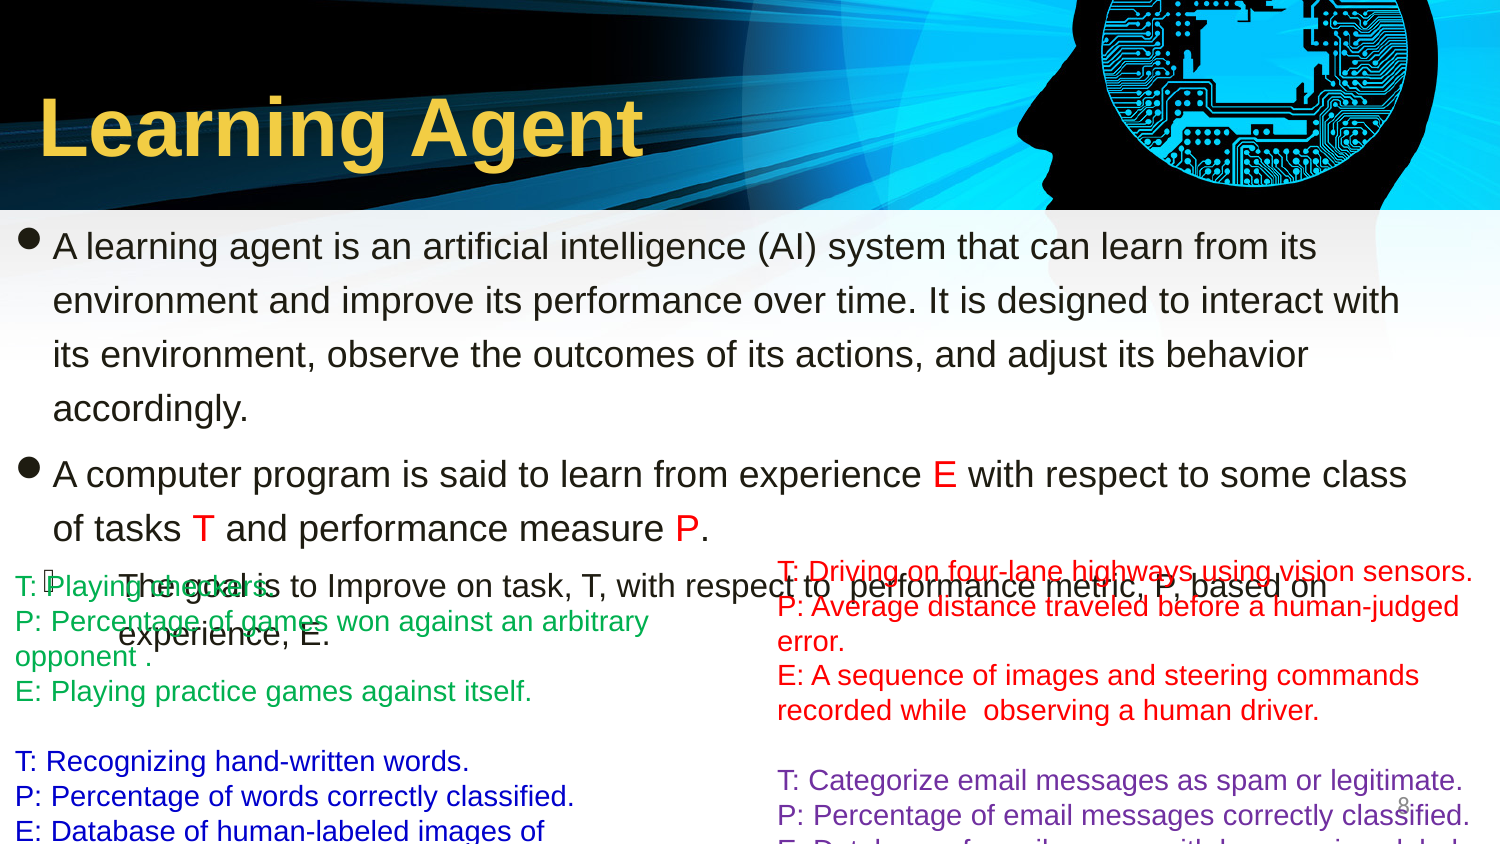

# Learning Agent
A learning agent is an artificial intelligence (AI) system that can learn from its environment and improve its performance over time. It is designed to interact with its environment, observe the outcomes of its actions, and adjust its behavior accordingly.
A computer program is said to learn from experience E with respect to some class of tasks T and performance measure P.
The goal is to Improve on task, T, with respect to  performance metric, P, based on experience, E.
T: Driving on four-lane highways using vision sensors.
P: Average distance traveled before a human-judged error.
E: A sequence of images and steering commands recorded while  observing a human driver.

T: Categorize email messages as spam or legitimate.
P: Percentage of email messages correctly classified.
E: Database of emails, some with human-given labels.
T: Playing checkers.
P: Percentage of games won against an arbitrary opponent .
E: Playing practice games against itself.

T: Recognizing hand-written words.
P: Percentage of words correctly classified.
E: Database of human-labeled images of handwritten words.

8